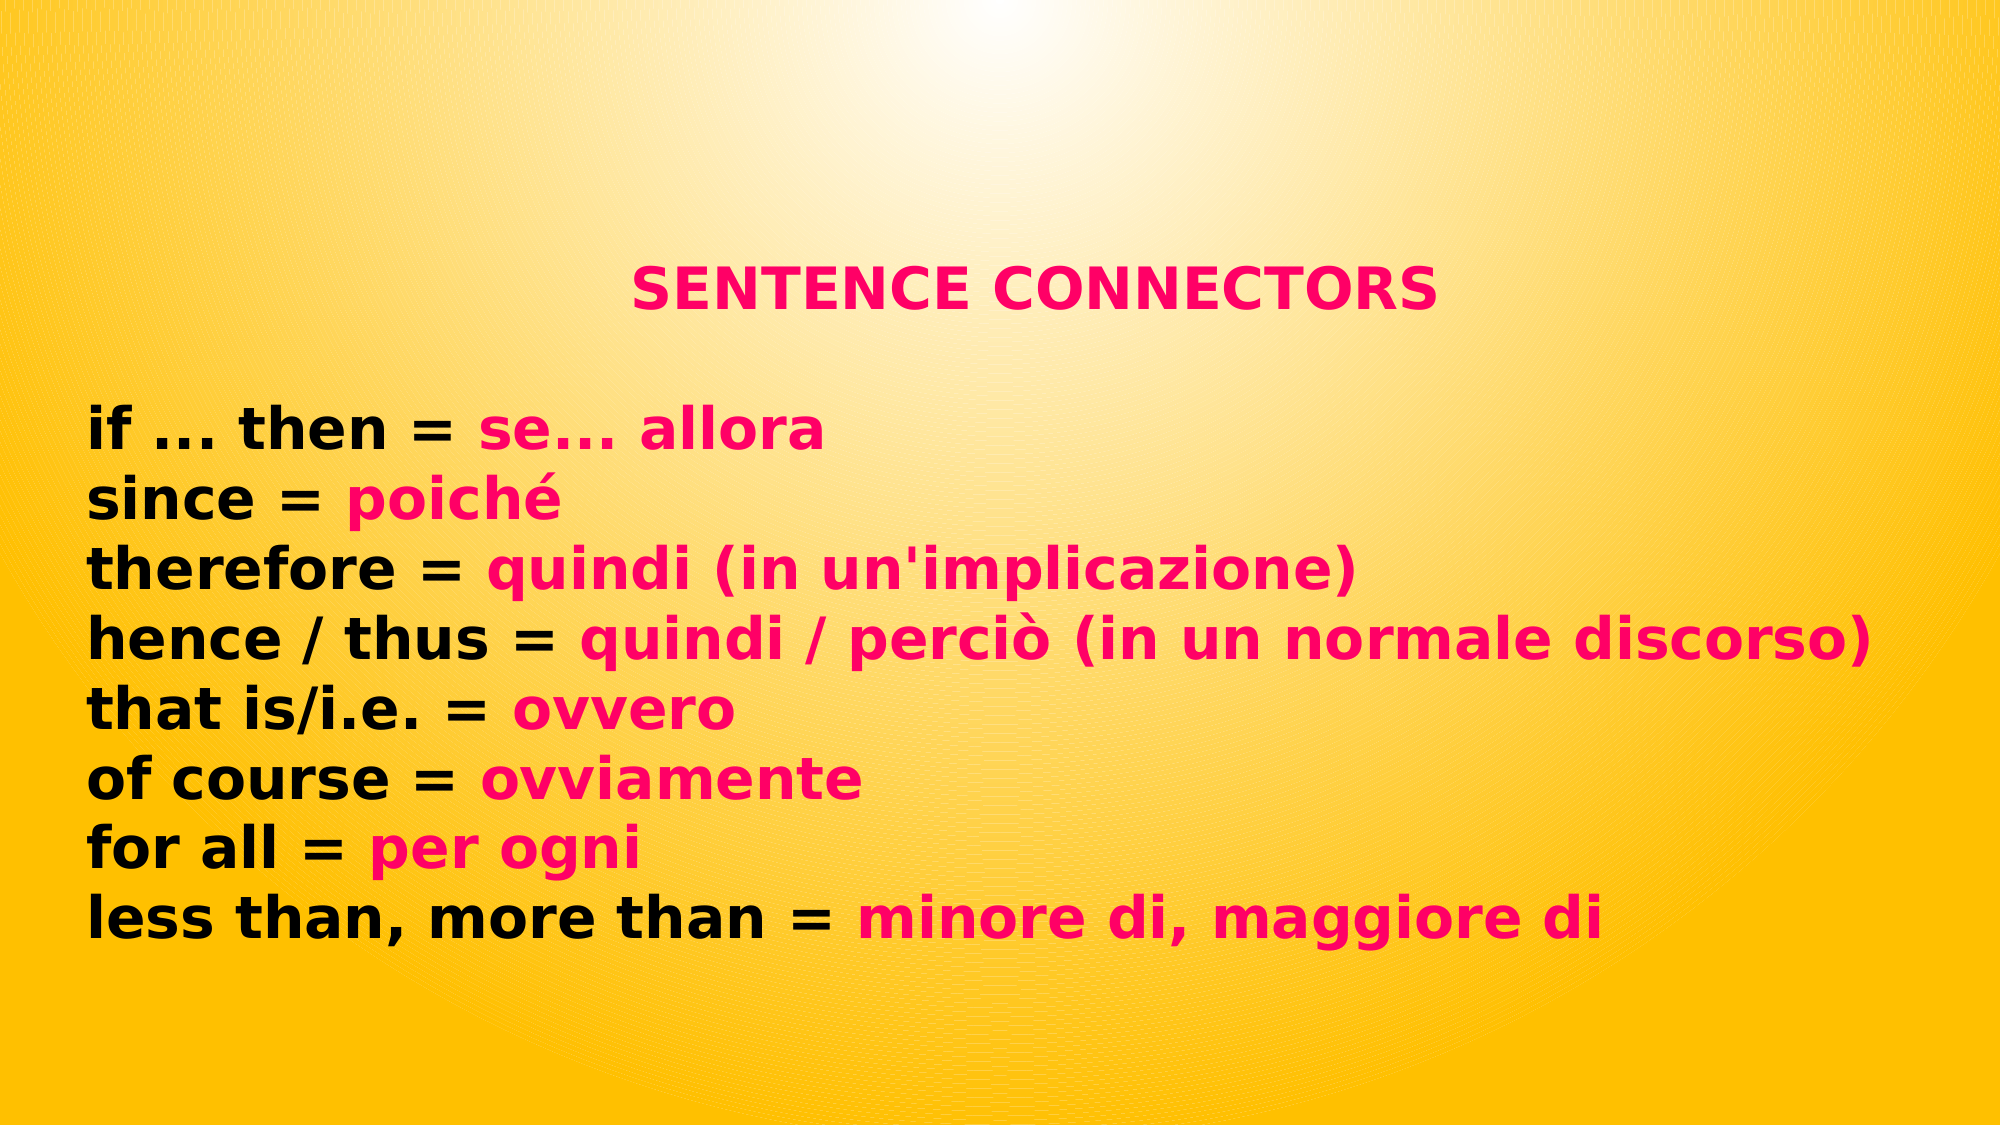

SENTENCE CONNECTORS

if ... then = se... allora
since = poiché
therefore = quindi (in un'implicazione)
hence / thus = quindi / perciò (in un normale discorso)
that is/i.e. = ovvero
of course = ovviamente
for all = per ogni
less than, more than = minore di, maggiore di